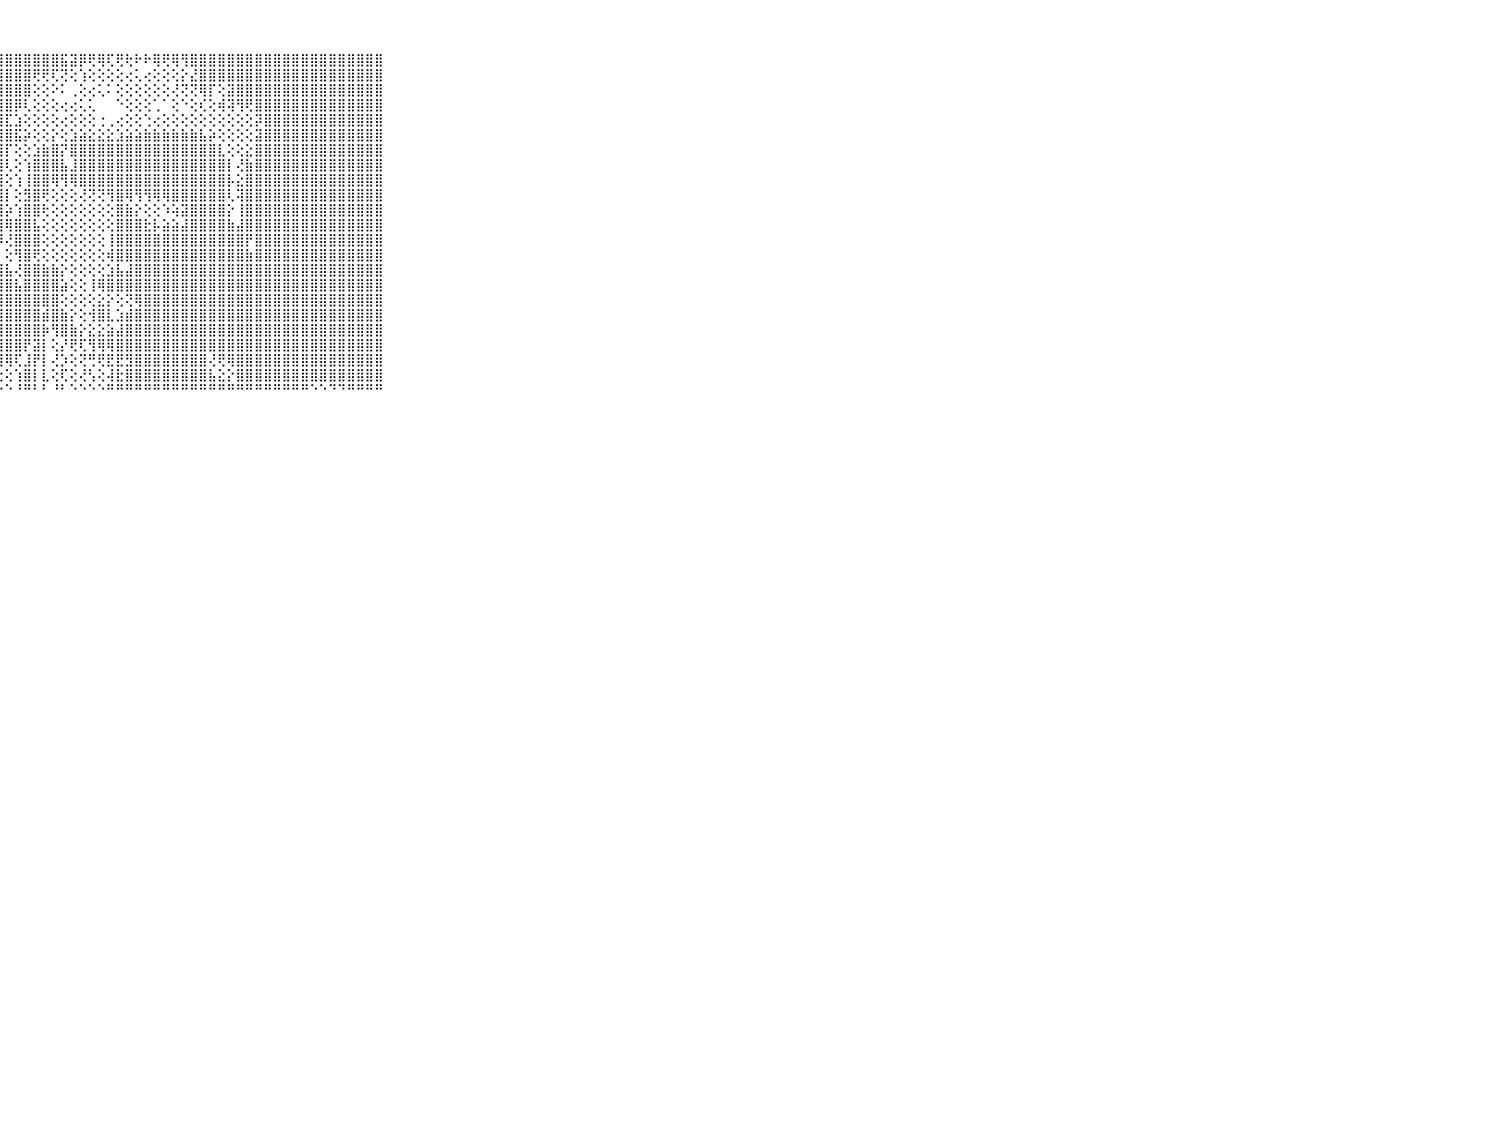

⠀⠀⠀⠀⠀⠀⠀⠀⠀⠀⠀⣿⣿⣿⣿⣿⣿⣿⣿⣿⣿⣿⣿⣿⣿⣿⣿⣿⣿⣿⣿⣿⣿⣿⣯⣽⡿⢟⢿⢏⢟⢗⠗⠗⢿⢟⢿⢻⣿⣿⣿⣿⣿⣿⣿⣿⣿⣿⣿⣿⣿⣿⣿⣿⣿⣿⣿⣿⣿⠀⠀⠀⠀⠀⠀⠀⠀⠀⠀⠀⠀
⠀⠀⠀⠀⠀⠀⠀⠀⠀⠀⠀⣿⣿⣿⣿⣿⣿⣿⣿⣿⣿⣿⣿⣿⣿⣿⣿⣿⣿⣿⣿⢟⢟⢏⢝⢕⢱⢕⢕⢕⢕⢔⢅⢔⢕⢕⢕⡕⣜⣿⣿⣿⣿⣿⣿⣿⣿⣿⣿⣿⣿⣿⣿⣿⣿⣿⣿⣿⣿⠀⠀⠀⠀⠀⠀⠀⠀⠀⠀⠀⠀
⠀⠀⠀⠀⠀⠀⠀⠀⠀⠀⠀⣿⣿⣿⣿⣿⣿⣿⣿⣿⣿⣿⣿⣿⣿⣿⣿⣿⣿⣿⣿⢕⢕⠕⠅⢀⢕⢔⢅⠅⢕⢕⢕⢕⢕⢕⢜⢝⢝⢿⡏⢕⣽⣿⣿⣿⣿⣿⣿⣿⣿⣿⣿⣿⣿⣿⣿⣿⣿⠀⠀⠀⠀⠀⠀⠀⠀⠀⠀⠀⠀
⠀⠀⠀⠀⠀⠀⠀⠀⠀⠀⠀⣿⣿⣿⣿⣿⣿⣿⣿⣿⣿⣿⣿⣿⣿⣿⣿⣿⣿⡿⢇⢕⢕⢕⢔⢔⢅⢅⠀⠀⠑⢕⢕⢕⢁⠁⢕⠑⢕⢎⢕⢾⢽⢻⢟⣿⣿⣿⣿⣿⣿⣿⣿⣿⣿⣿⣿⣿⣿⠀⠀⠀⠀⠀⠀⠀⠀⠀⠀⠀⠀
⠀⠀⠀⠀⠀⠀⠀⠀⠀⠀⠀⣿⣿⣿⣿⣿⣿⣿⣿⣿⣿⣿⣿⣿⣿⣿⣿⣿⣏⣱⢕⢕⢕⢕⢔⢕⢕⢕⢐⢀⢔⢕⢕⢑⢔⢕⢕⢕⢕⢕⢕⢕⢕⢕⢕⡽⣿⣿⣿⣿⣿⣿⣿⣿⣿⣿⣿⣿⣿⠀⠀⠀⠀⠀⠀⠀⠀⠀⠀⠀⠀
⠀⠀⠀⠀⠀⠀⠀⠀⠀⠀⠀⣿⣿⣿⣿⣿⣿⣿⣿⣿⣿⣿⣿⣿⣿⣿⣿⣿⣿⣯⡵⢕⢕⡕⢕⣱⣵⣕⣕⣕⣱⣵⣵⣷⣷⣷⣷⣷⣷⣧⡵⢕⢕⢕⢕⣽⣿⣿⣿⣿⣿⣿⣿⣿⣿⣿⣿⣿⣿⠀⠀⠀⠀⠀⠀⠀⠀⠀⠀⠀⠀
⠀⠀⠀⠀⠀⠀⠀⠀⠀⠀⠀⣿⣿⣿⣿⣿⣿⣿⣿⣿⣿⣿⣿⣿⣿⣿⣿⣿⡏⢕⢕⣱⣷⣿⡝⣿⣿⣿⣿⣿⣿⣿⣿⣿⣿⣿⣿⣿⣿⣿⣿⣇⢕⢕⣕⣿⣿⣿⣿⣿⣿⣿⣿⣿⣿⣿⣿⣿⣿⠀⠀⠀⠀⠀⠀⠀⠀⠀⠀⠀⠀
⠀⠀⠀⠀⠀⠀⠀⠀⠀⠀⠀⣿⣿⣿⣿⣿⣿⣿⣿⣿⣿⣿⣿⣿⣿⣿⣿⣿⢇⢕⢱⣿⣿⣿⣧⣸⣿⣿⣿⣿⣿⣿⣿⣿⣿⣿⣿⣿⣿⣿⣿⣿⡇⢜⣷⣿⣿⣿⣿⣿⣿⣿⣿⣿⣿⣿⣿⣿⣿⠀⠀⠀⠀⠀⠀⠀⠀⠀⠀⠀⠀
⠀⠀⠀⠀⠀⠀⠀⠀⠀⠀⠀⣿⣿⣿⣿⣿⣿⣿⣿⣿⣿⣿⣿⣿⣿⣿⣿⣿⢕⢱⢸⣿⣿⢿⢻⢿⣿⣿⣿⣿⣿⣿⣿⣿⣿⣿⣿⣿⣿⣿⣿⣿⡧⣕⣿⣿⣿⣿⣿⣿⣿⣿⣿⣿⣿⣿⣿⣿⣿⠀⠀⠀⠀⠀⠀⠀⠀⠀⠀⠀⠀
⠀⠀⠀⠀⠀⠀⠀⠀⠀⠀⠀⣿⣿⣿⣿⣿⣿⣿⣿⣿⣿⣿⣿⣿⣿⣿⣿⣿⡇⢕⣻⣿⢟⢕⢕⢕⢜⢝⢝⢻⣿⢿⢻⢻⢿⢿⣿⣿⣿⣿⣿⣿⢇⢽⣿⣿⣿⣿⣿⣿⣿⣿⣿⣿⣿⣿⣿⣿⣿⠀⠀⠀⠀⠀⠀⠀⠀⠀⠀⠀⠀
⠀⠀⠀⠀⠀⠀⠀⠀⠀⠀⠀⣿⣿⣿⣿⣿⣿⣿⣿⣿⣿⣿⣿⣿⣿⣿⣿⣿⡵⢱⣿⣿⢗⢕⢕⢕⢕⢕⢕⢕⣿⣷⡕⢕⢕⠱⢵⣽⣿⣿⣿⣿⡕⢸⣿⣿⣿⣿⣿⣿⣿⣿⣿⣿⣿⣿⣿⣿⣿⠀⠀⠀⠀⠀⠀⠀⠀⠀⠀⠀⠀
⠀⠀⠀⠀⠀⠀⠀⠀⠀⠀⠀⣿⣿⣿⣿⣿⣿⣿⣿⣿⣿⣿⣿⣿⣿⣿⣿⢿⢿⣿⣿⣧⢕⢕⢕⢕⢕⢕⢕⢕⣿⣿⣿⣗⡧⣵⣵⣼⣿⣿⣿⣿⣷⣼⣿⣿⣿⣿⣿⣿⣿⣿⣿⣿⣿⣿⣿⣿⣿⠀⠀⠀⠀⠀⠀⠀⠀⠀⠀⠀⠀
⠀⠀⠀⠀⠀⠀⠀⠀⠀⠀⠀⣿⣿⣿⣿⣿⣿⣿⣿⣿⣿⣿⣿⣿⣿⣿⣿⡾⢜⣿⣿⣿⢕⢕⢕⢕⢕⢕⢕⢸⣿⣿⣿⣿⣿⣿⣿⣿⣿⣿⣿⣿⣿⣿⡟⣿⣿⣿⣿⣿⣿⣿⣿⣿⣿⣿⣿⣿⣿⠀⠀⠀⠀⠀⠀⠀⠀⠀⠀⠀⠀
⠀⠀⠀⠀⠀⠀⠀⠀⠀⠀⠀⣿⣿⣿⣿⣿⣿⣿⣿⣿⣿⣿⣿⣿⣿⣿⣿⡇⢕⢻⣿⢟⢕⢕⢕⢕⢕⢕⢕⢾⣿⣿⣿⣿⣿⣿⣿⣿⣿⣿⣿⣿⣿⣿⣷⣿⣿⣿⣿⣿⣿⣿⣿⣿⣿⣿⣿⣿⣿⠀⠀⠀⠀⠀⠀⠀⠀⠀⠀⠀⠀
⠀⠀⠀⠀⠀⠀⠀⠀⠀⠀⠀⣿⣿⣿⣿⣿⣿⣿⣿⣿⣿⣿⣿⣿⣿⣿⣿⣿⣧⢜⣿⣿⣷⣷⡕⢕⢕⢕⢕⣱⣧⣼⣿⣿⣿⣿⣿⣿⣿⣿⣿⣿⣿⣿⣿⣿⣿⣿⣿⣿⣿⣿⣿⣿⣿⣿⣿⣿⣿⠀⠀⠀⠀⠀⠀⠀⠀⠀⠀⠀⠀
⠀⠀⠀⠀⠀⠀⠀⠀⠀⠀⠀⣿⣿⣿⣿⣿⣿⣿⣿⣿⣿⣿⣿⣿⣿⣿⣿⣿⣿⣧⣿⣿⣿⣿⣵⢕⢕⢸⢿⣿⣿⣿⣿⣿⣿⣿⣿⣿⣿⣿⣿⣿⣿⣿⣿⣿⣿⣿⣿⣿⣿⣿⣿⣿⣿⣿⣿⣿⣿⠀⠀⠀⠀⠀⠀⠀⠀⠀⠀⠀⠀
⠀⠀⠀⠀⠀⠀⠀⠀⠀⠀⠀⣿⣿⣿⣿⣿⣿⣿⣿⣿⣿⣿⣿⣿⣿⣿⣿⣿⣿⣿⣿⣿⣿⣿⢕⢕⢕⢕⣕⡕⢕⢝⢿⣿⣿⣿⣿⣿⣿⣿⣿⣿⣿⣿⣿⣿⣿⣿⣿⣿⣿⣿⣿⣿⣿⣿⣿⣿⣿⠀⠀⠀⠀⠀⠀⠀⠀⠀⠀⠀⠀
⠀⠀⠀⠀⠀⠀⠀⠀⠀⠀⠀⣿⣿⣿⣿⣿⣿⣿⣿⣿⣿⣿⣿⣿⣿⣿⣿⣿⣿⣿⣿⣿⣾⣿⣷⡕⢕⢺⣿⣇⣱⣾⣿⣿⣿⣿⣿⣿⣿⣿⣿⣿⣿⣿⣿⣿⣿⣿⣿⣿⣿⣿⣿⣿⣿⣿⣿⣿⣿⠀⠀⠀⠀⠀⠀⠀⠀⠀⠀⠀⠀
⠀⠀⠀⠀⠀⠀⠀⠀⠀⠀⠀⣿⣿⣿⣿⣿⣿⣿⣿⣿⣿⣿⣿⣿⣿⣿⣿⣿⣿⣿⣿⣿⡷⢻⣿⣷⡕⣕⣕⣵⣼⣿⣿⣿⣿⣿⣿⣿⣿⣿⣿⣿⣿⣿⣿⣿⣿⣿⣿⣿⣿⣿⣿⣿⣿⣿⣿⣿⣿⠀⠀⠀⠀⠀⠀⠀⠀⠀⠀⠀⠀
⠀⠀⠀⠀⠀⠀⠀⠀⠀⠀⠀⣿⣿⣿⣿⣿⣿⣿⣿⣿⣿⣿⣿⣿⣿⣿⣿⣿⣿⣿⡟⣽⡇⢕⡜⢟⢏⢻⢿⢿⣿⣿⣿⣿⣿⣿⣿⣿⣿⣿⣿⣿⣿⣿⣿⣿⣿⣿⣿⣿⣿⣿⣿⣿⣿⣿⣿⣿⣿⠀⠀⠀⠀⠀⠀⠀⠀⠀⠀⠀⠀
⠀⠀⠀⠀⠀⠀⠀⠀⠀⠀⠀⣿⣿⣿⣿⣿⣿⣿⣿⣿⣿⣿⣿⣿⣿⣿⣿⣿⢿⢏⣸⡟⡇⢜⡱⢕⢝⢛⢟⣟⣟⣻⣿⣿⣿⣿⣿⣿⣿⣿⢜⢟⢿⣿⣿⣿⣿⣿⣿⣿⣿⣿⣿⣿⣿⣿⣿⣿⣿⠀⠀⠀⠀⠀⠀⠀⠀⠀⠀⠀⠀
⠀⠀⠀⠀⠀⠀⠀⠀⠀⠀⠀⣿⣿⣿⣿⣿⣿⣿⣿⣿⣿⣿⣿⡿⢿⢟⢏⢕⢕⢱⣿⡇⣇⢕⢏⢕⢜⢣⢕⢼⣗⣿⣿⣿⣿⣿⣿⣿⣿⣿⣧⣕⡕⣿⣿⣿⣿⣿⣿⣿⣿⣿⣿⣿⣿⣿⣿⣿⣿⠀⠀⠀⠀⠀⠀⠀⠀⠀⠀⠀⠀
⠀⠀⠀⠀⠀⠀⠀⠀⠀⠀⠀⠛⠛⠛⠛⠛⠛⠛⠛⠛⠛⠙⠑⠑⠑⠑⠑⠑⠑⠘⠛⠃⠃⠘⠃⠑⠑⠑⠑⠛⠛⠛⠛⠛⠛⠛⠛⠛⠛⠛⠛⠛⠛⠛⠛⠛⠛⠛⠛⠛⠛⠑⠑⠙⠙⠛⠛⠛⠛⠀⠀⠀⠀⠀⠀⠀⠀⠀⠀⠀⠀